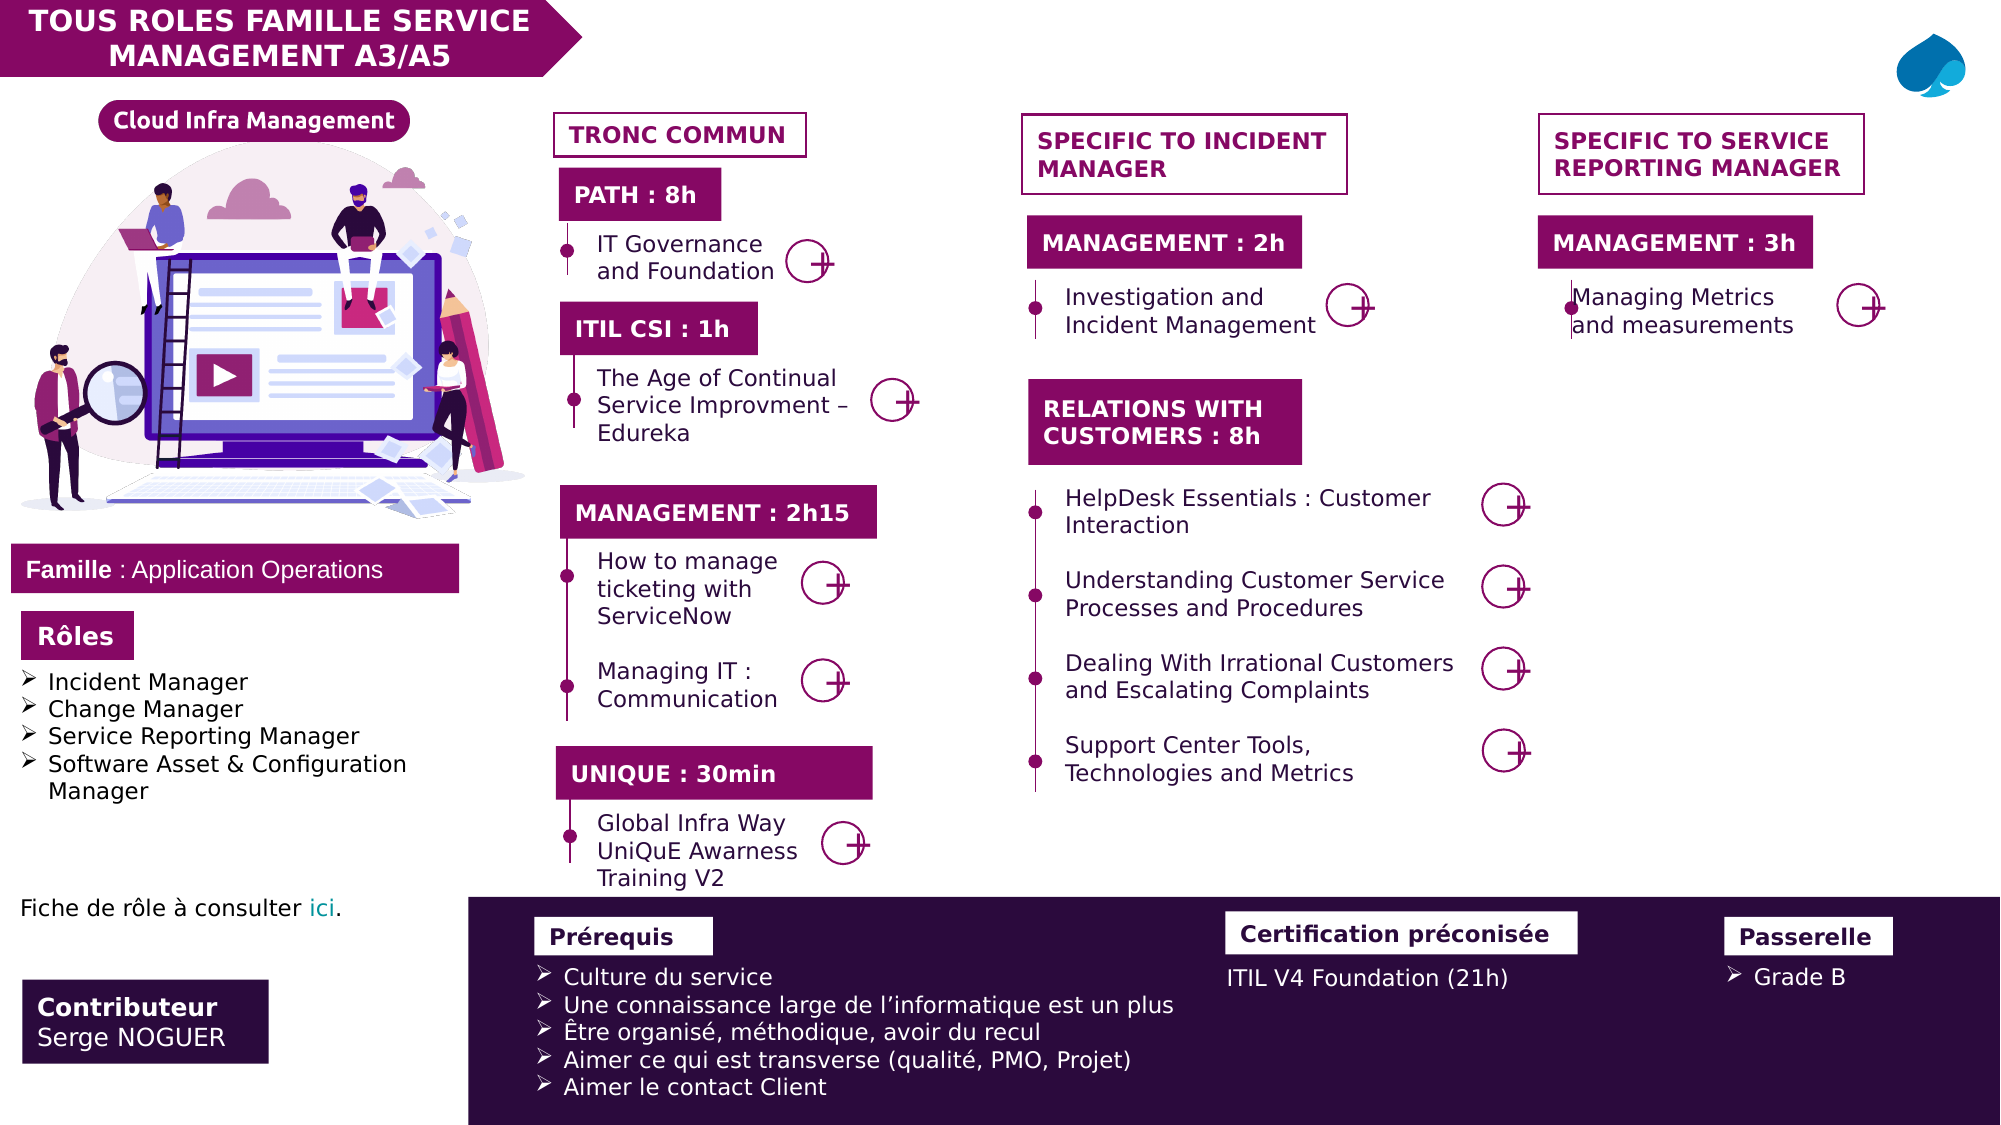

TOUS ROLES FAMILLE SERVICE MANAGEMENT A3/A5
TRONC COMMUN
SPECIFIC TO SERVICE REPORTING MANAGER
SPECIFIC TO INCIDENT MANAGER
PATH : 8h
MANAGEMENT : 2h
MANAGEMENT : 3h
IT Governance
and Foundation
+

Investigation and
Incident Management
Managing Metrics
and measurements
+
+

ITIL CSI : 1h
The Age of Continual
Service Improvment –
Edureka
+
RELATIONS WITH
CUSTOMERS : 8h

HelpDesk Essentials : Customer Interaction

Understanding Customer Service Processes and Procedures

Dealing With Irrational Customers and Escalating Complaints

Support Center Tools,
Technologies and Metrics
+
MANAGEMENT : 2h15

How to manage
ticketing with
ServiceNow

Managing IT :
Communication
+
+

Rôles
+
+
Incident Manager
Change Manager
Service Reporting Manager
Software Asset & Configuration Manager

+
UNIQUE : 30min

Global Infra Way UniQuE Awarness Training V2
+

Fiche de rôle à consulter ici.

Certification préconisée
Prérequis
Passerelle
Culture du service
Une connaissance large de l’informatique est un plus
Être organisé, méthodique, avoir du recul
Aimer ce qui est transverse (qualité, PMO, Projet)
Aimer le contact Client
Grade B
ITIL V4 Foundation (21h)
Contributeur
Serge NOGUER